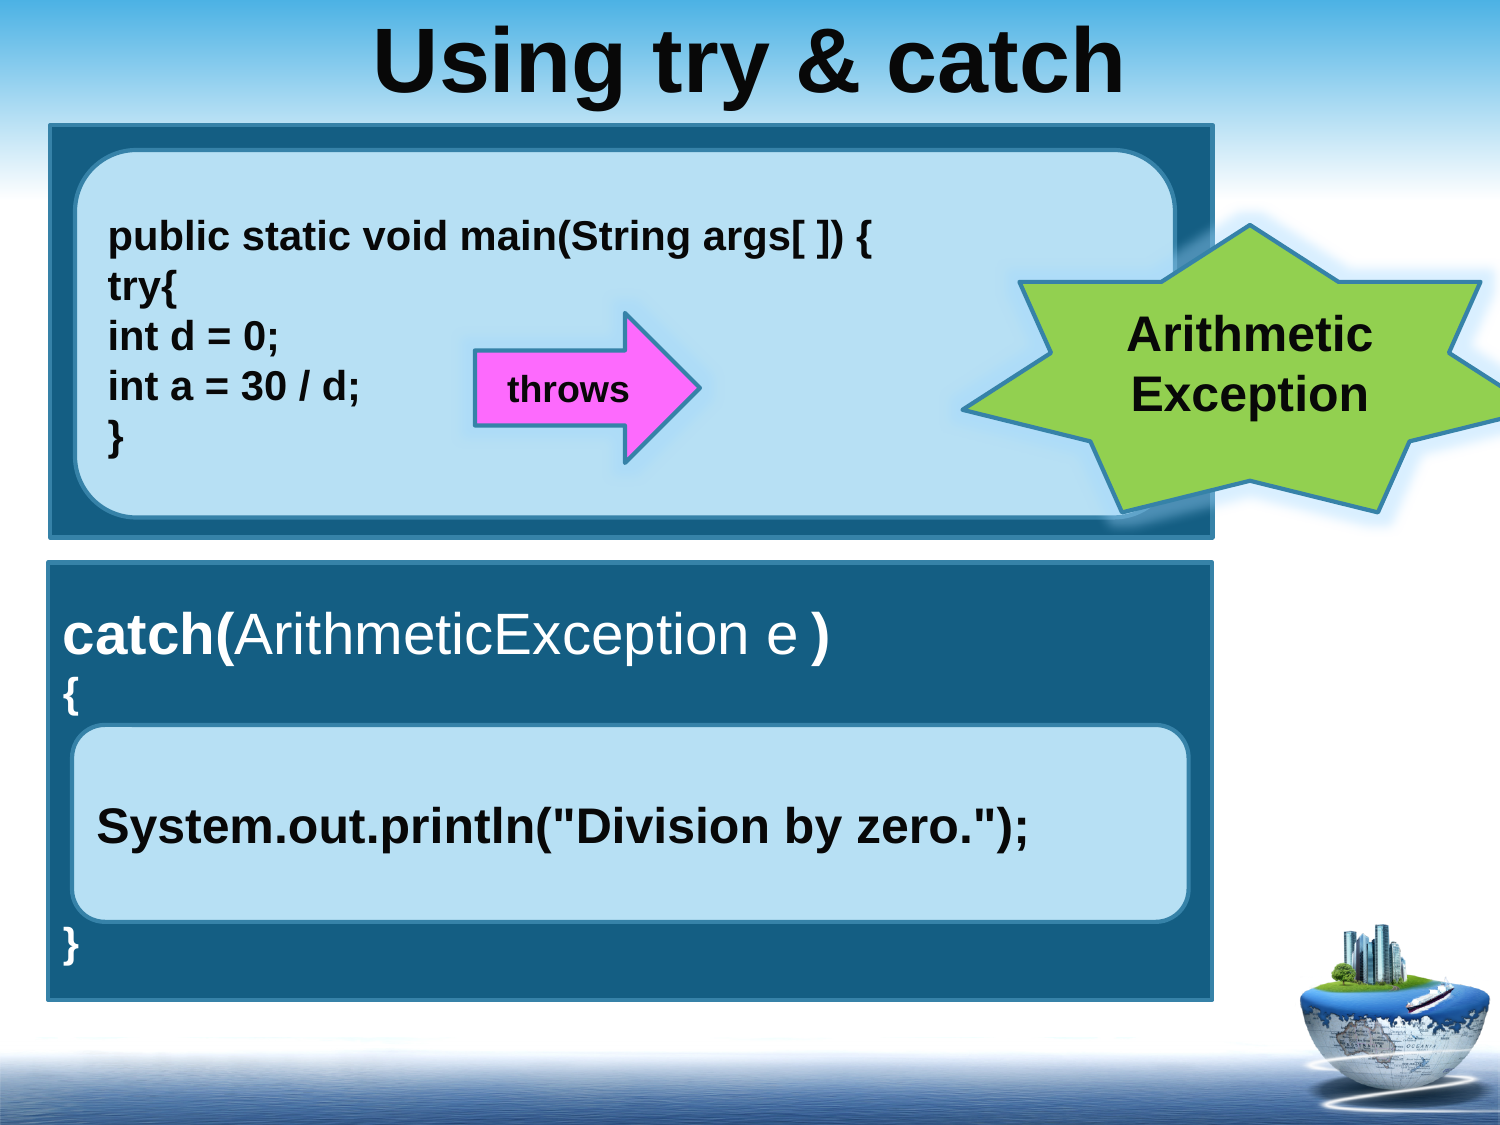

# Using try & catch

public static void main(String args[ ]) {
try{
int d = 0;
int a = 30 / d;
}
Arithmetic Exception
throws
catch(ArithmeticException e )
{

}
System.out.println("Division by zero.");